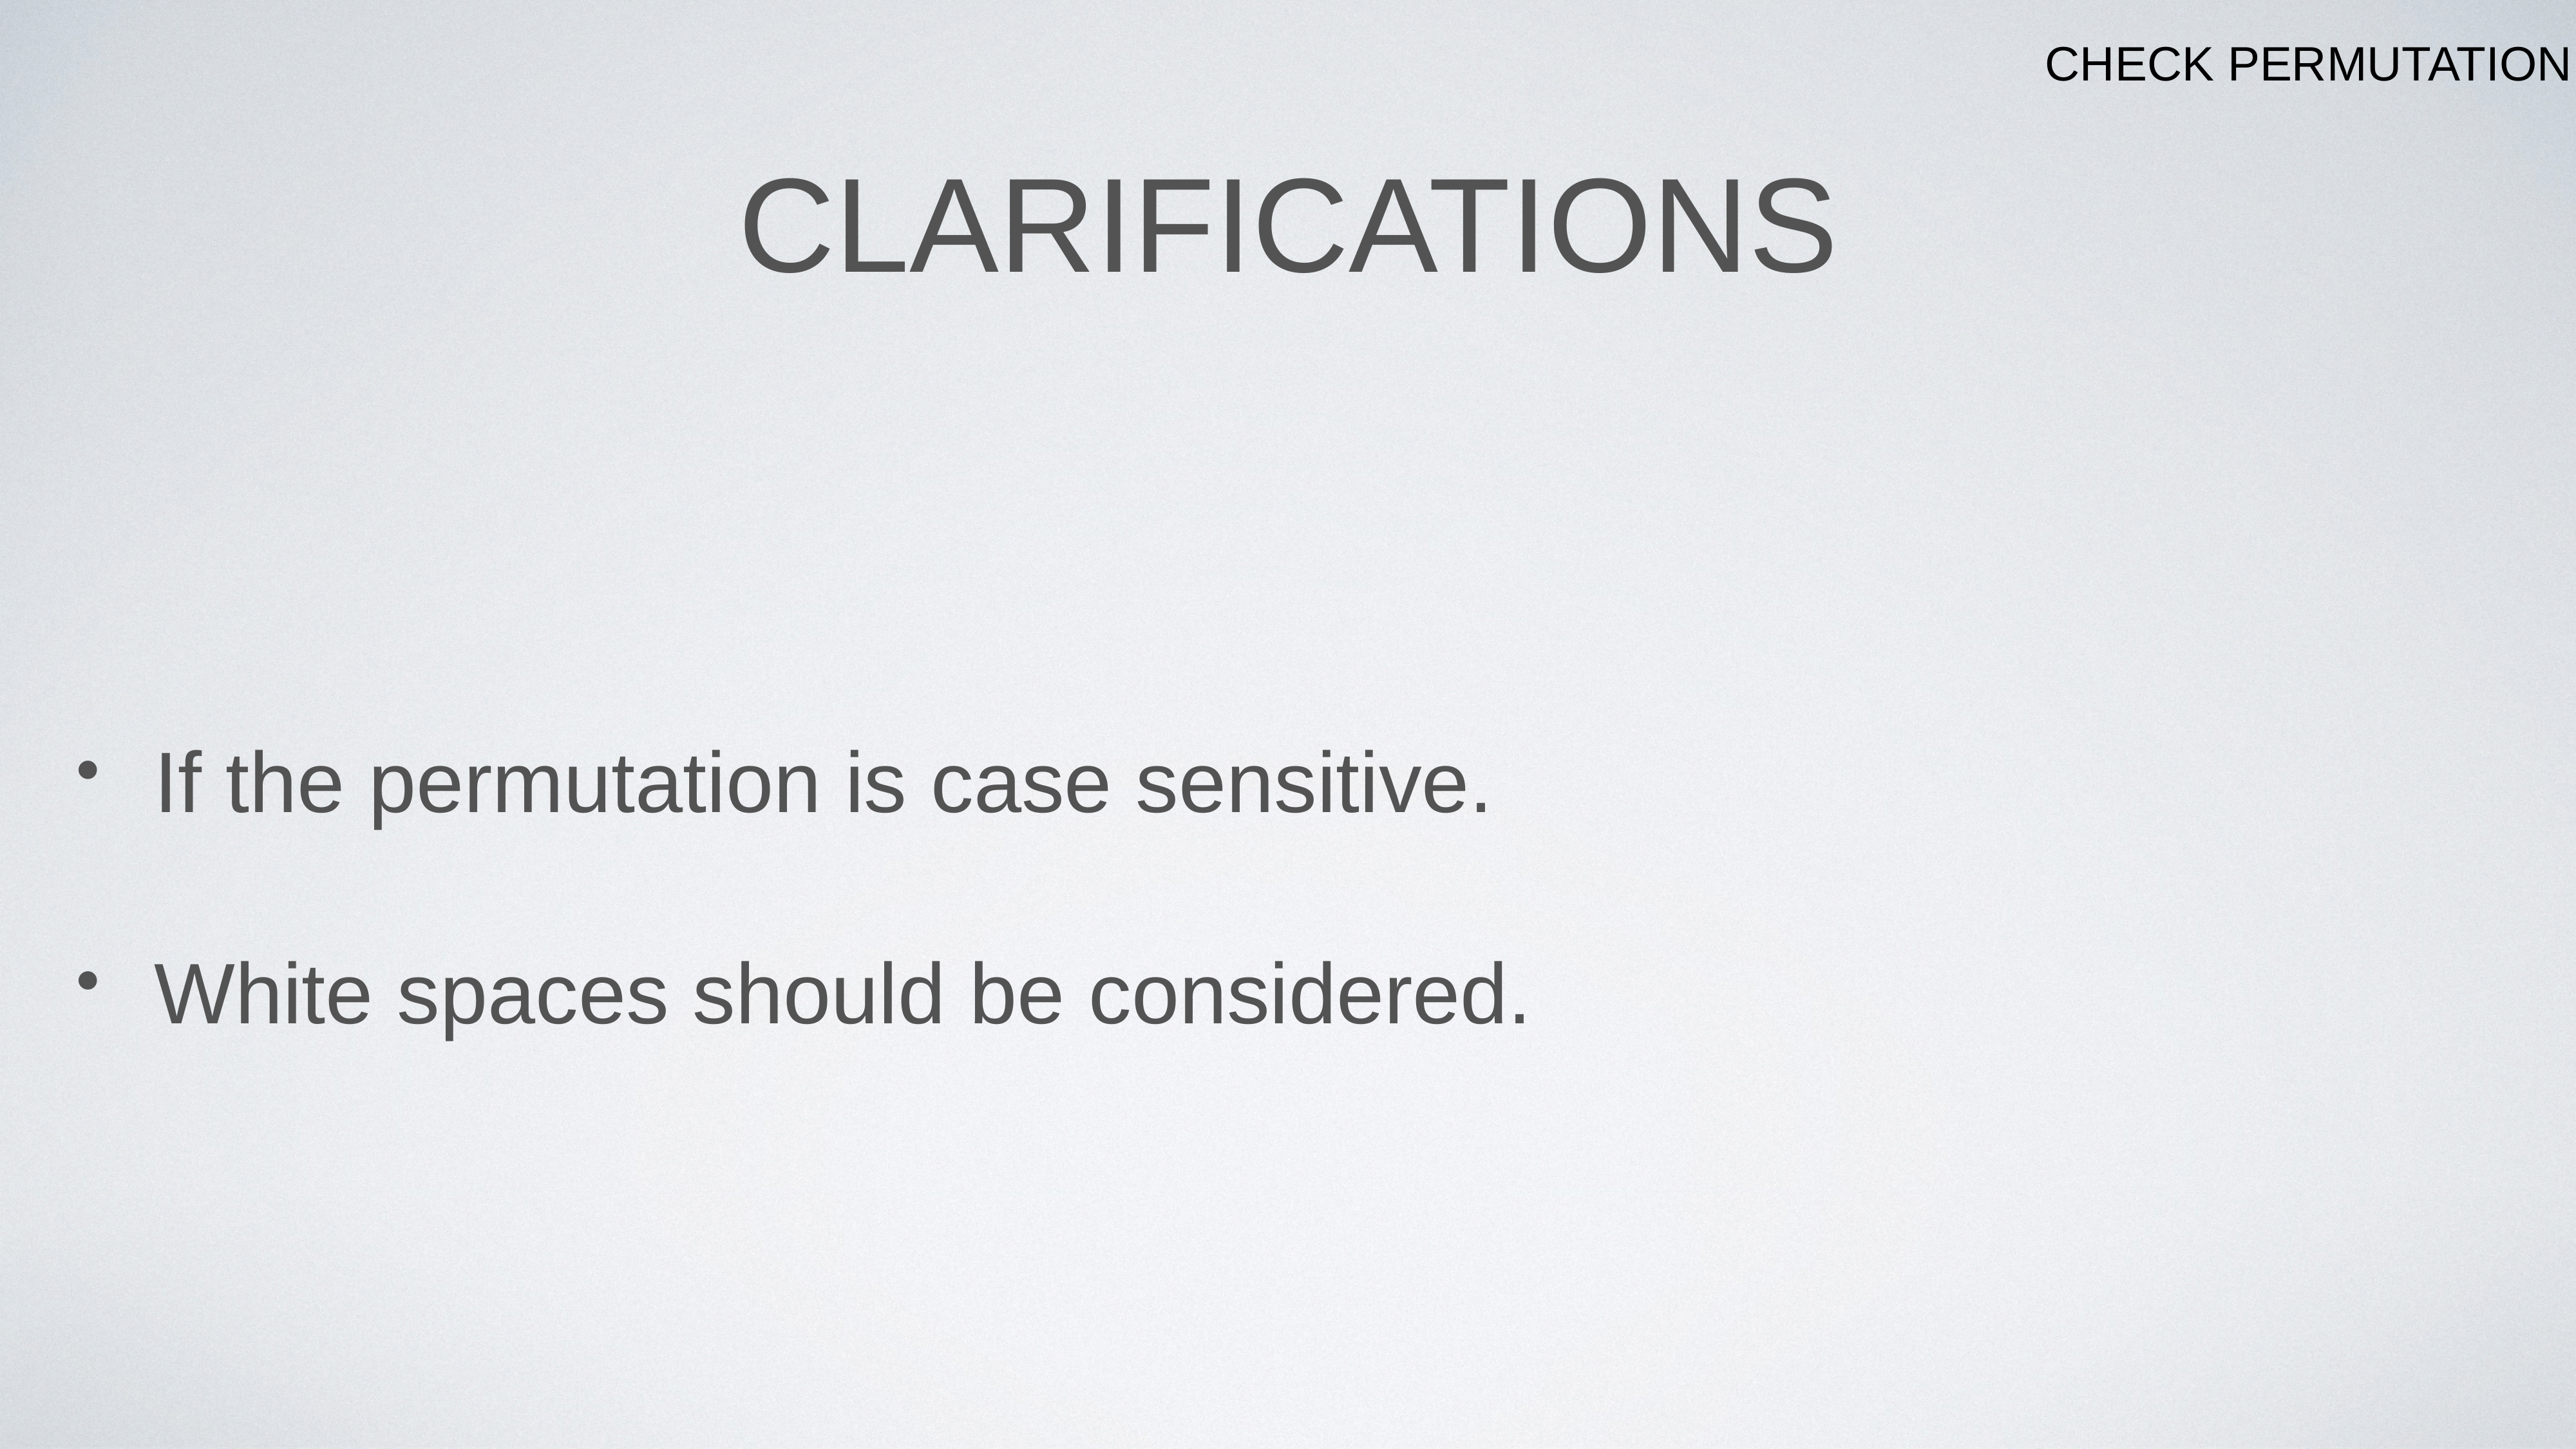

CHECK PERMUTATION
# Clarifications
If the permutation is case sensitive.
White spaces should be considered.